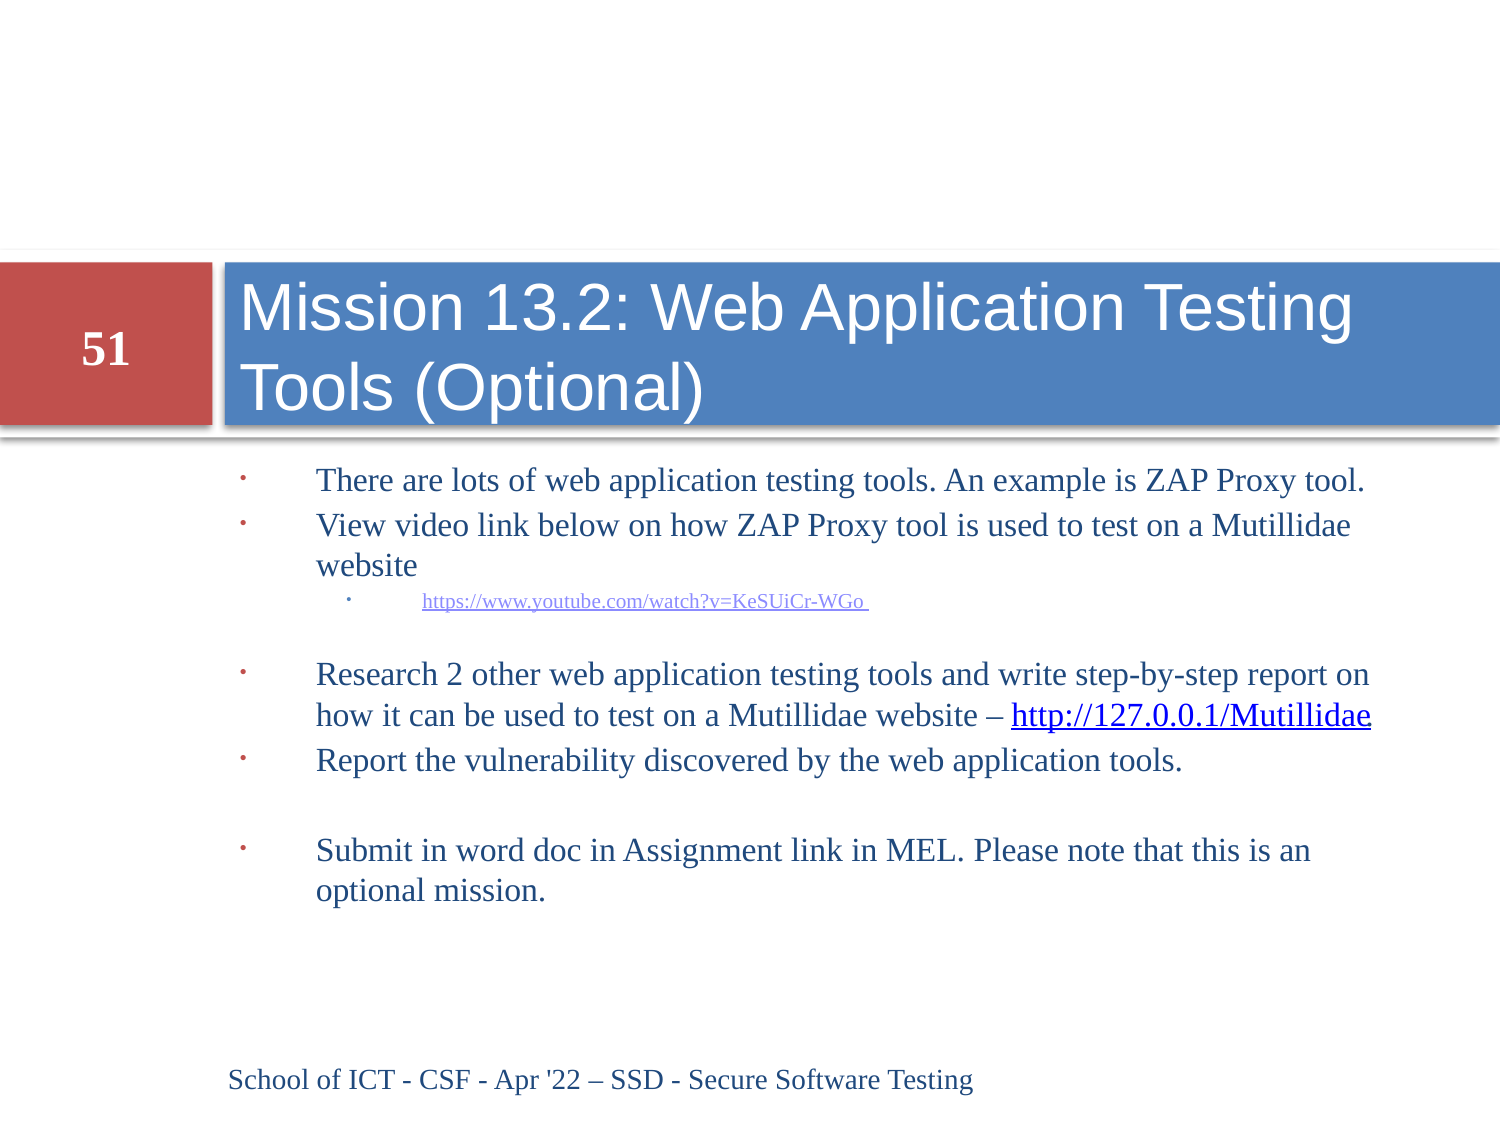

# Mission 13.2: Web Application Testing Tools (Optional)
51
There are lots of web application testing tools. An example is ZAP Proxy tool.
View video link below on how ZAP Proxy tool is used to test on a Mutillidae website
https://www.youtube.com/watch?v=KeSUiCr-WGo

Research 2 other web application testing tools and write step-by-step report on how it can be used to test on a Mutillidae website – http://127.0.0.1/Mutillidae.
Report the vulnerability discovered by the web application tools.

Submit in word doc in Assignment link in MEL. Please note that this is an optional mission.

School of ICT - CSF - Apr '22 – SSD - Secure Software Testing